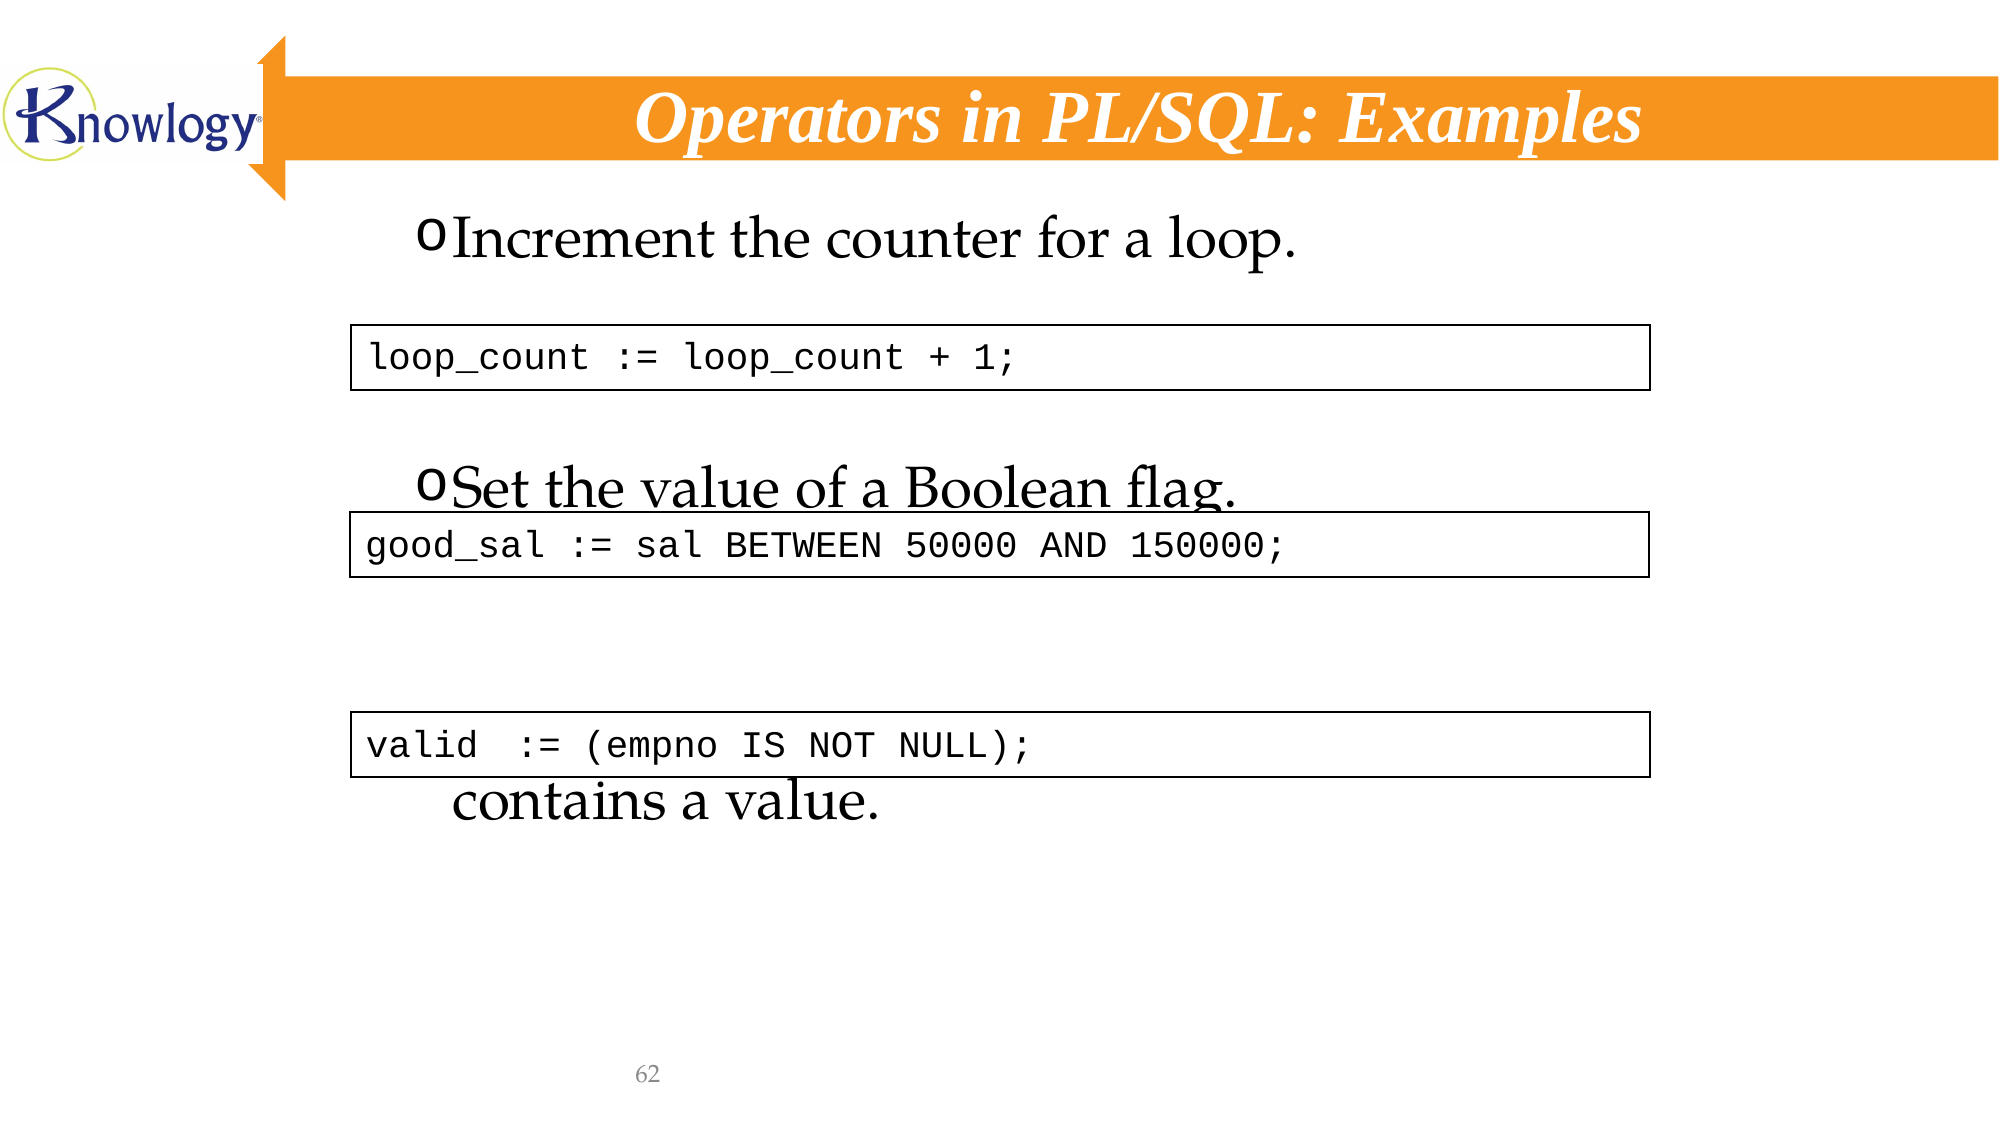

# Operators in PL/SQL: Examples
Increment the counter for a loop.

Set the value of a Boolean flag.

Validate whether an employee number contains a value.
loop_count := loop_count + 1;
good_sal := sal BETWEEN 50000 AND 150000;
valid	:= (empno IS NOT NULL);

62